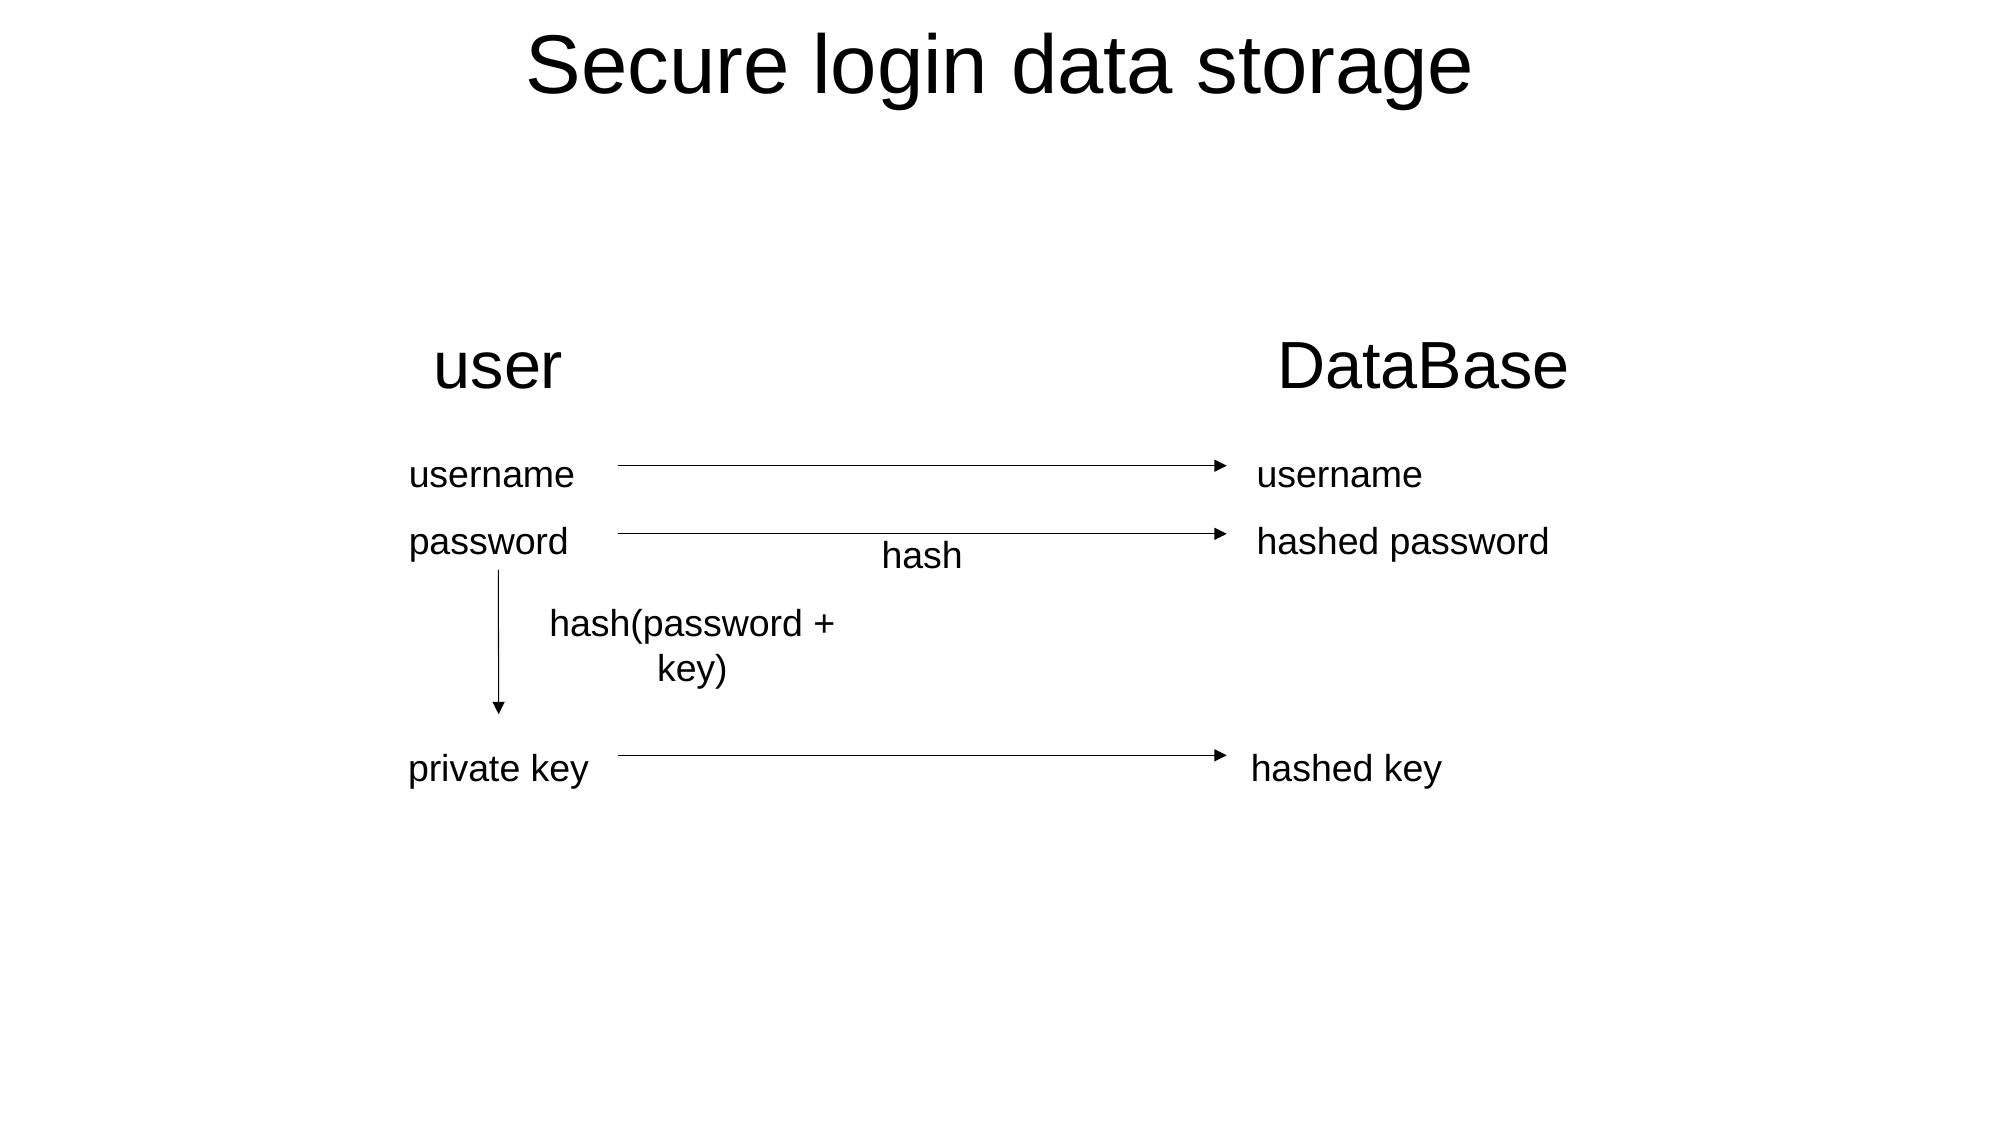

Secure login data storage
user
DataBase
username
password
username
hashed password
hash
hash(password + key)
hashed key
private key